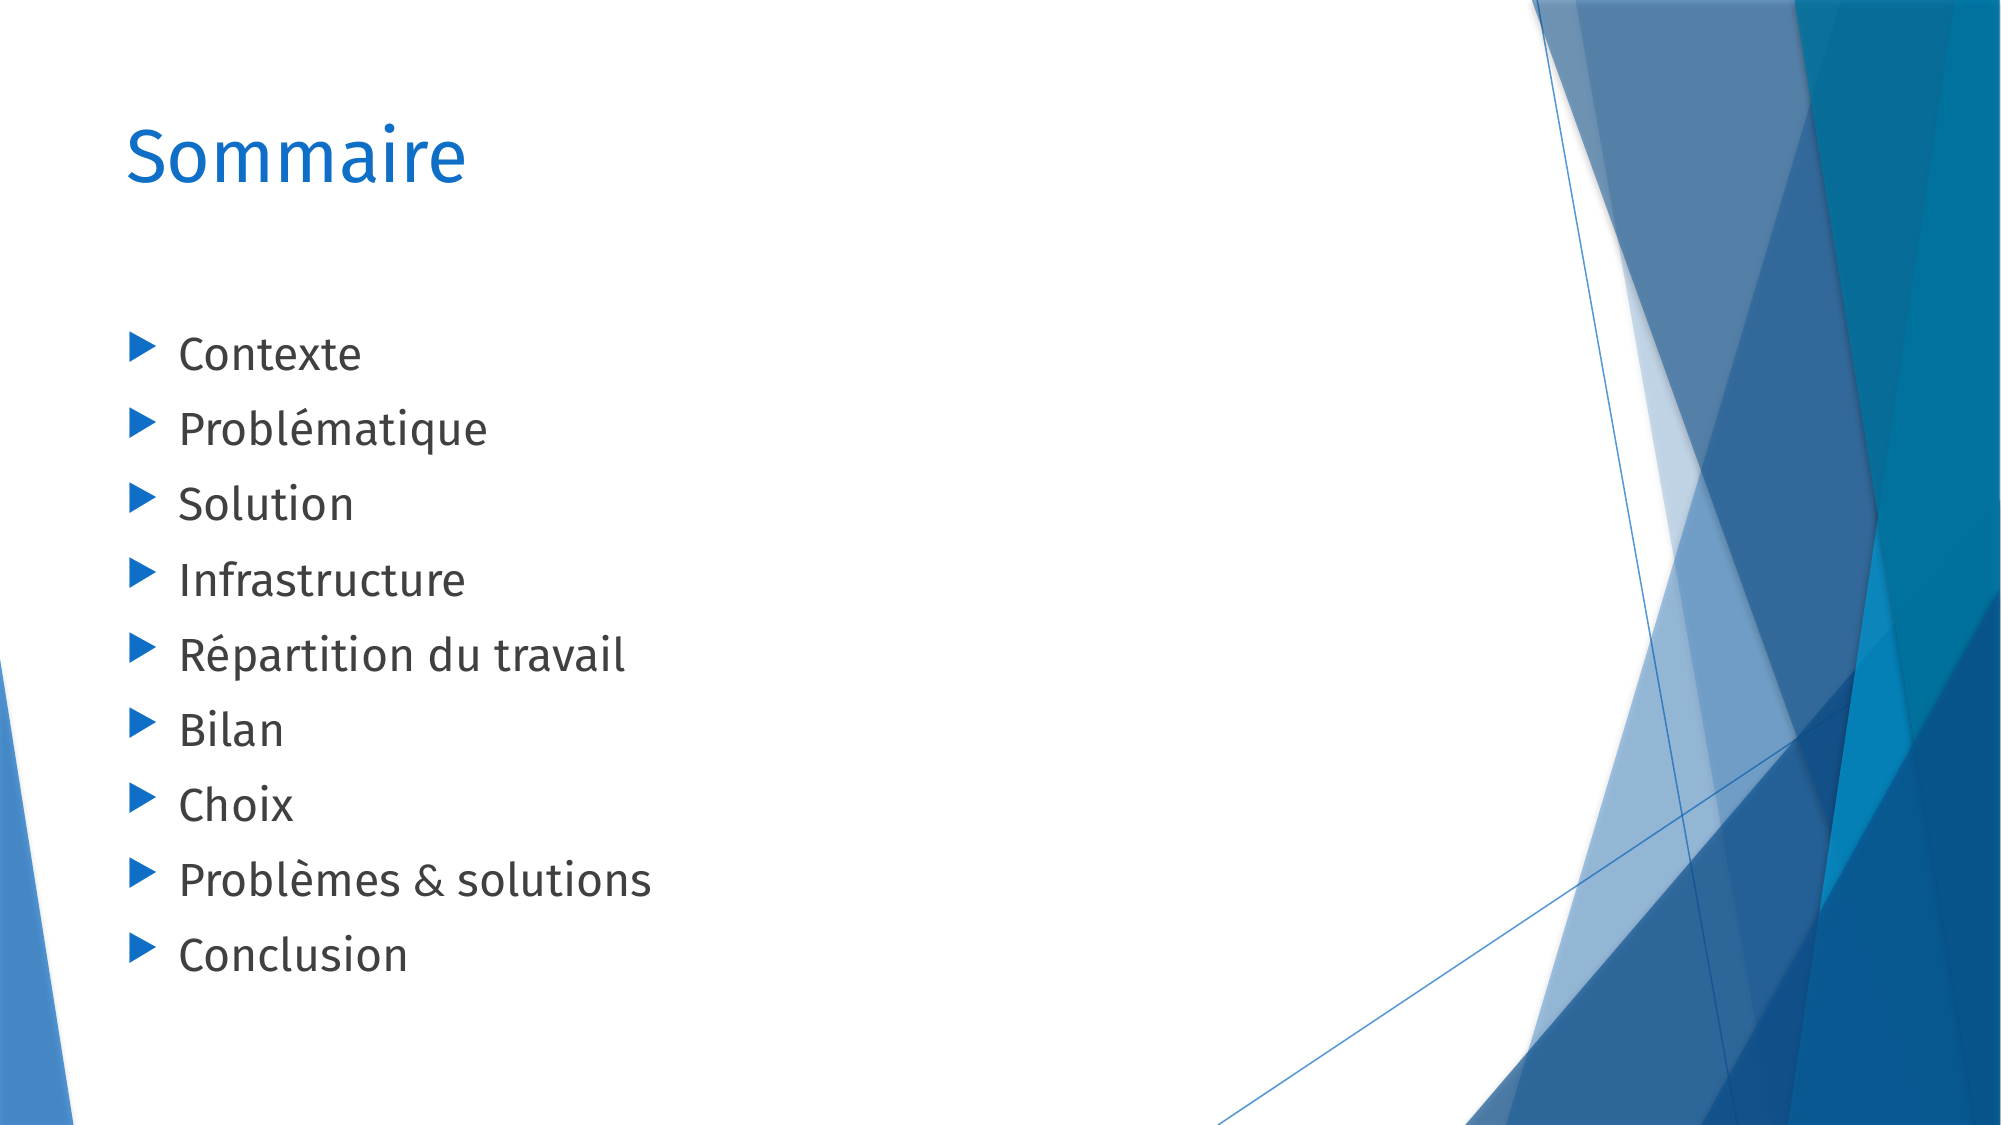

# Sommaire
Contexte
Problématique
Solution
Infrastructure
Répartition du travail
Bilan
Choix
Problèmes & solutions
Conclusion